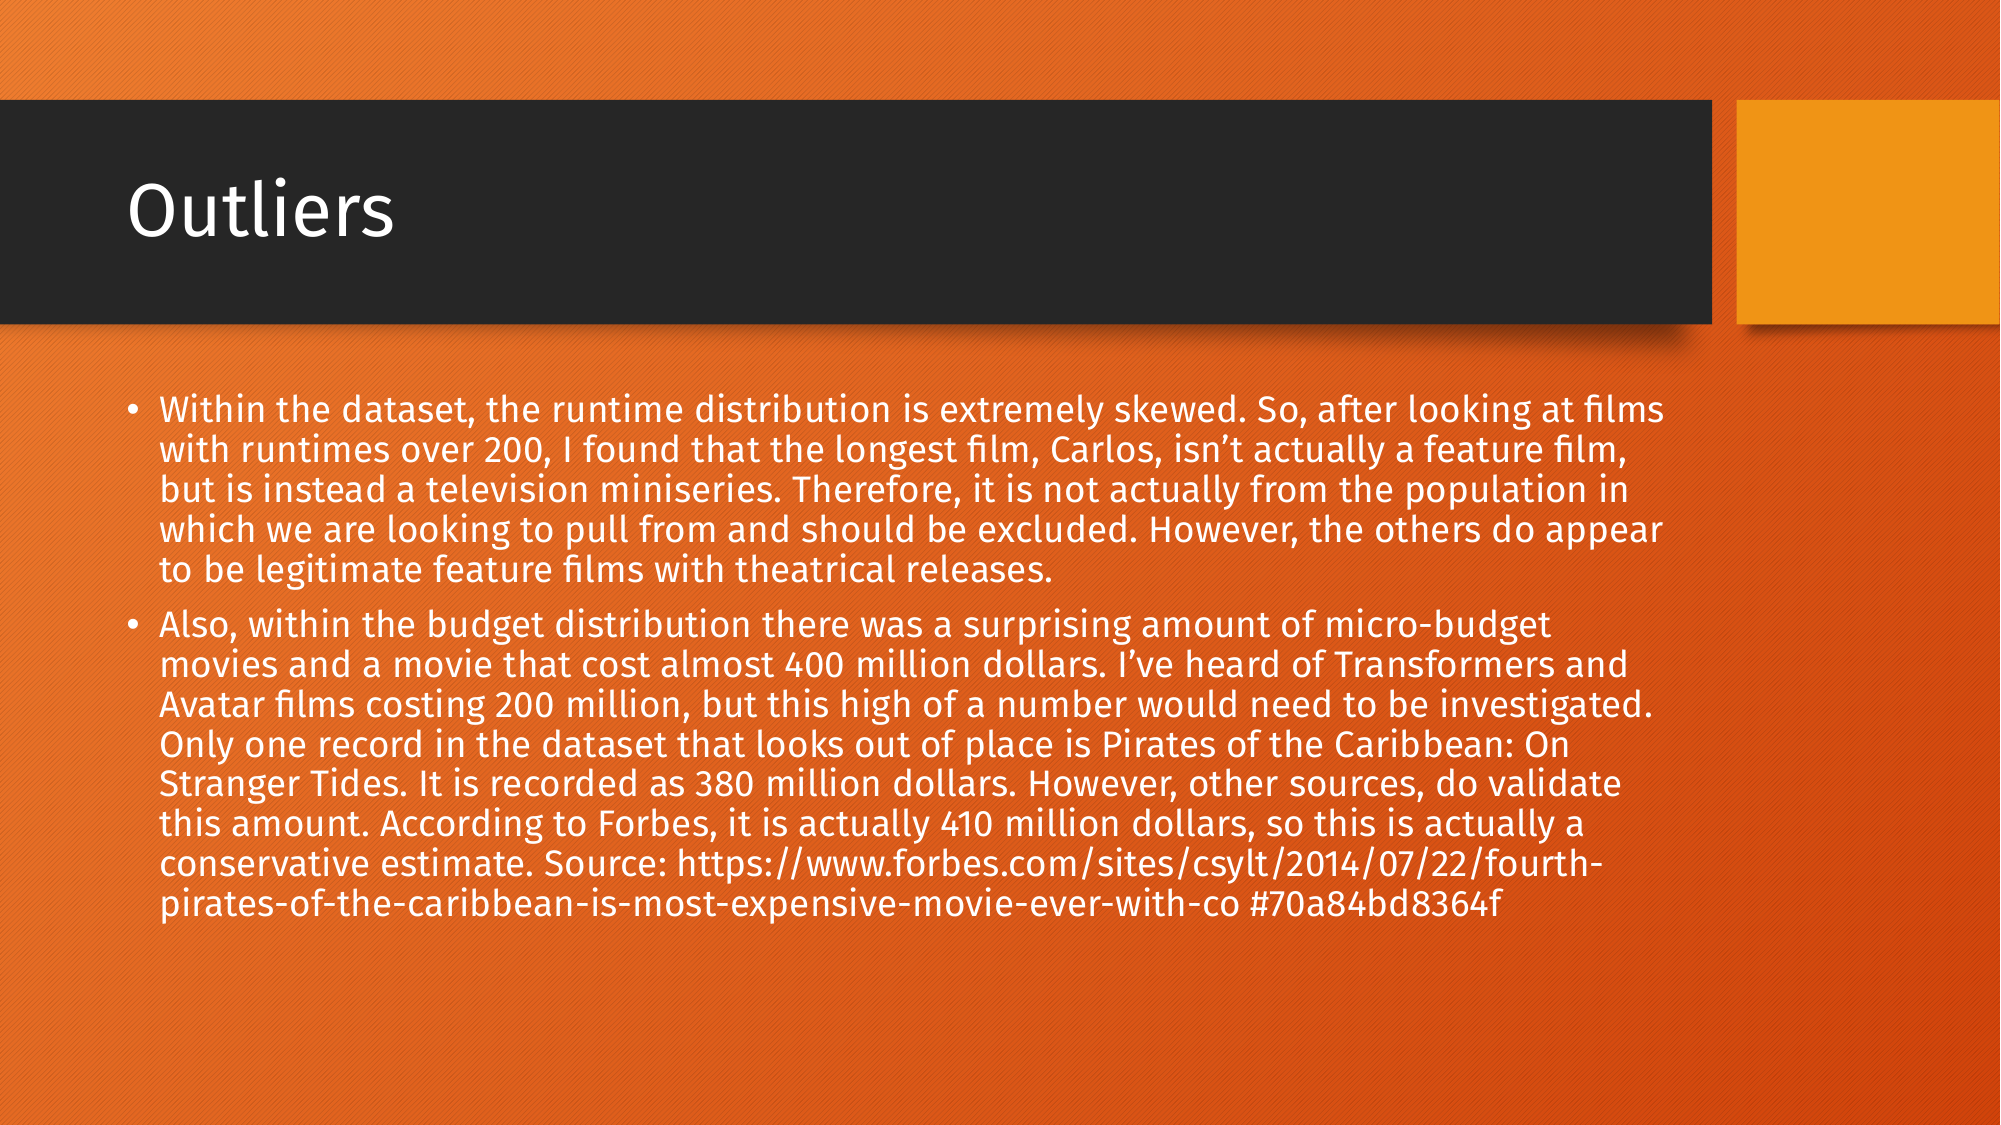

# Outliers
Within the dataset, the runtime distribution is extremely skewed. So, after looking at films with runtimes over 200, I found that the longest film, Carlos, isn’t actually a feature film, but is instead a television miniseries. Therefore, it is not actually from the population in which we are looking to pull from and should be excluded. However, the others do appear to be legitimate feature films with theatrical releases.
Also, within the budget distribution there was a surprising amount of micro-budget movies and a movie that cost almost 400 million dollars. I’ve heard of Transformers and Avatar films costing 200 million, but this high of a number would need to be investigated. Only one record in the dataset that looks out of place is Pirates of the Caribbean: On Stranger Tides. It is recorded as 380 million dollars. However, other sources, do validate this amount. According to Forbes, it is actually 410 million dollars, so this is actually a conservative estimate. Source: https://www.forbes.com/sites/csylt/2014/07/22/fourth-pirates-of-the-caribbean-is-most-expensive-movie-ever-with-co #70a84bd8364f